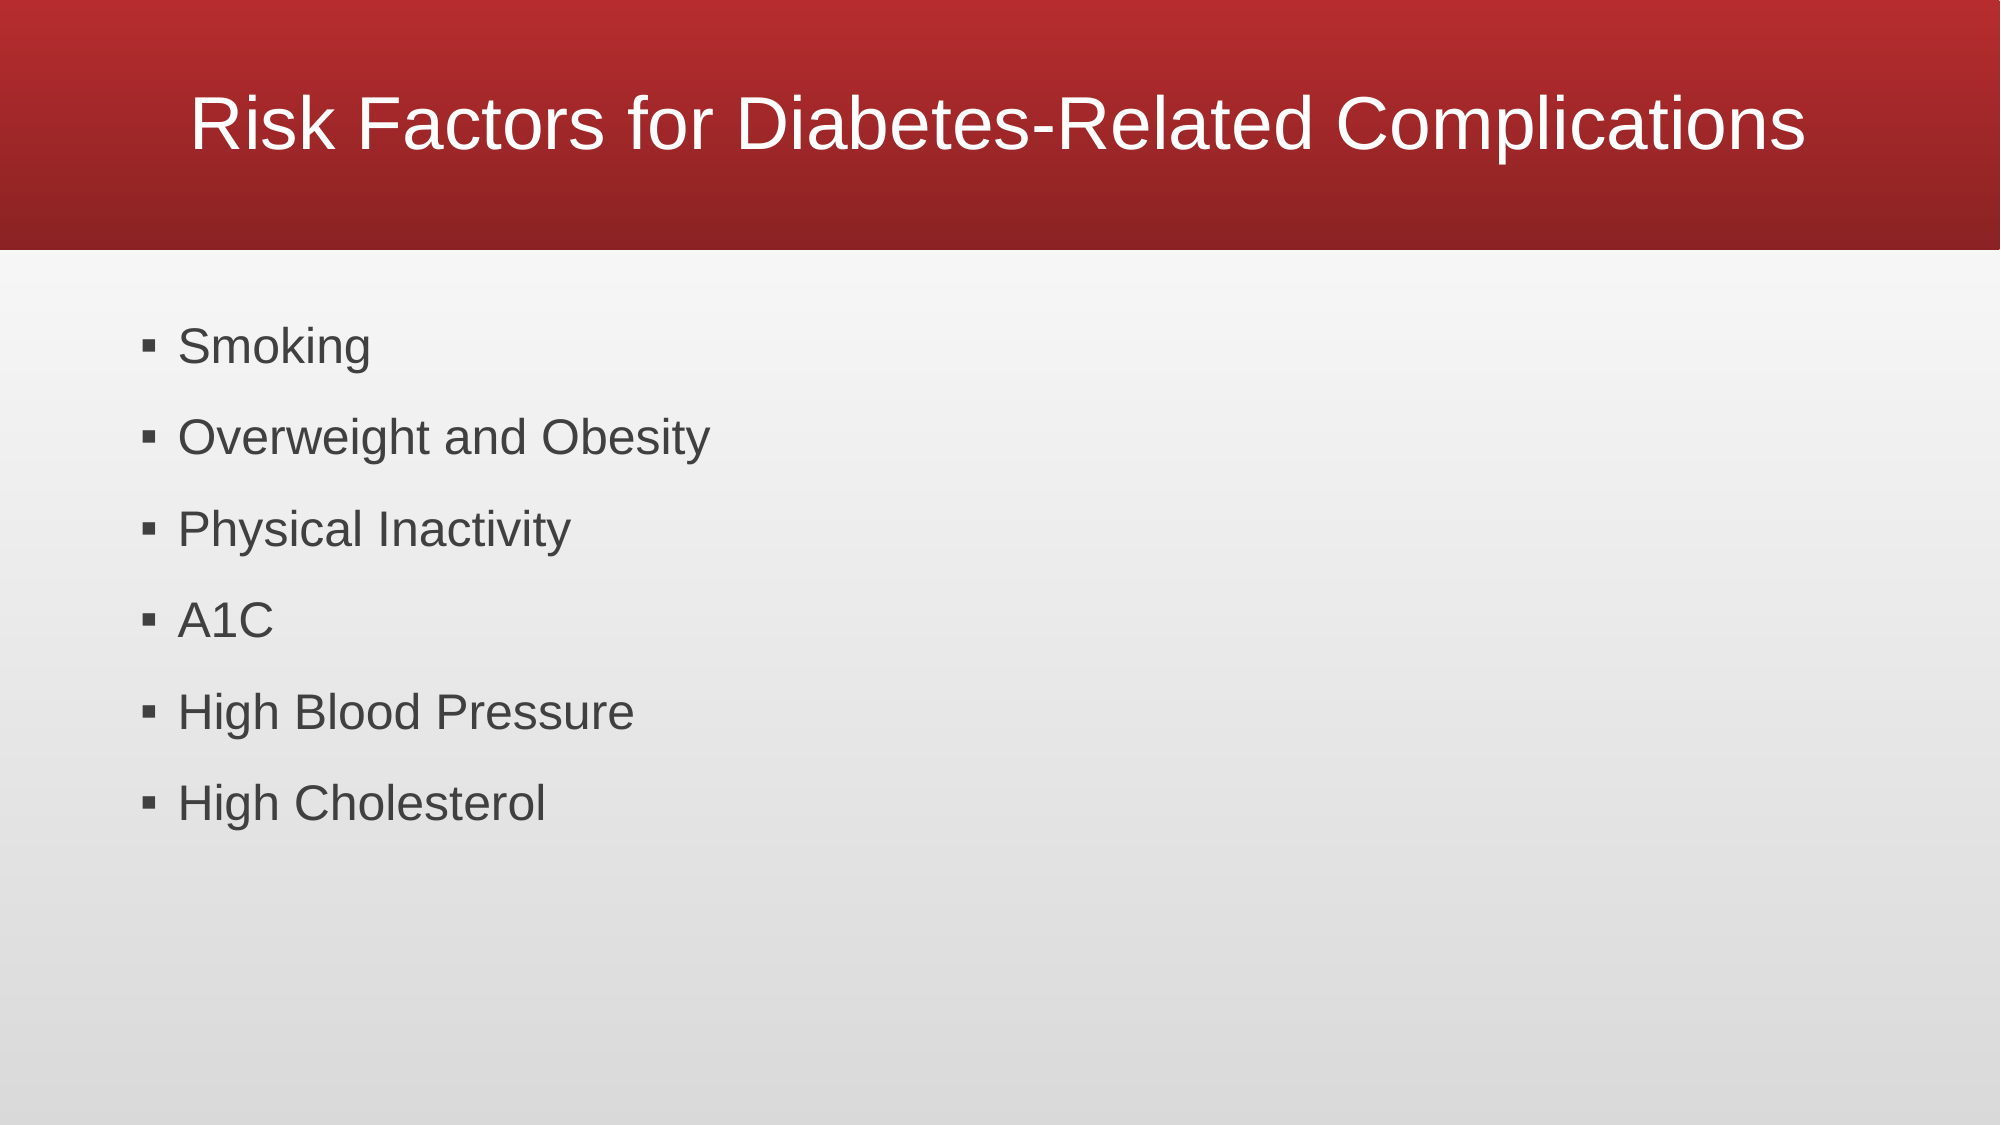

# Risk Factors for Diabetes-Related Complications
Smoking
Overweight and Obesity
Physical Inactivity
A1C
High Blood Pressure
High Cholesterol